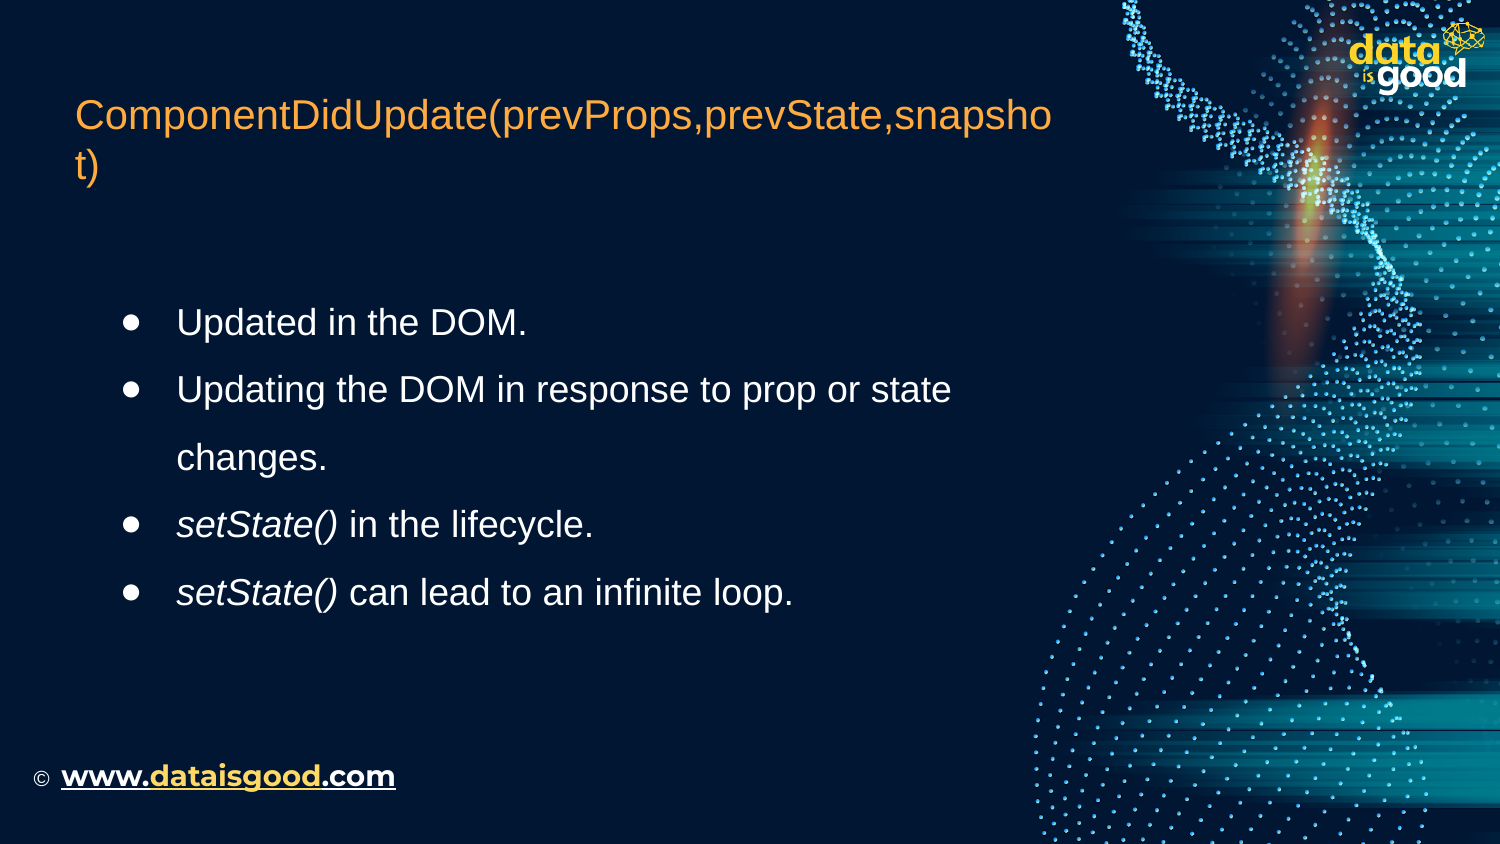

# ComponentDidUpdate(prevProps,prevState,snapshot)
Updated in the DOM.
Updating the DOM in response to prop or state changes.
setState() in the lifecycle.
setState() can lead to an infinite loop.